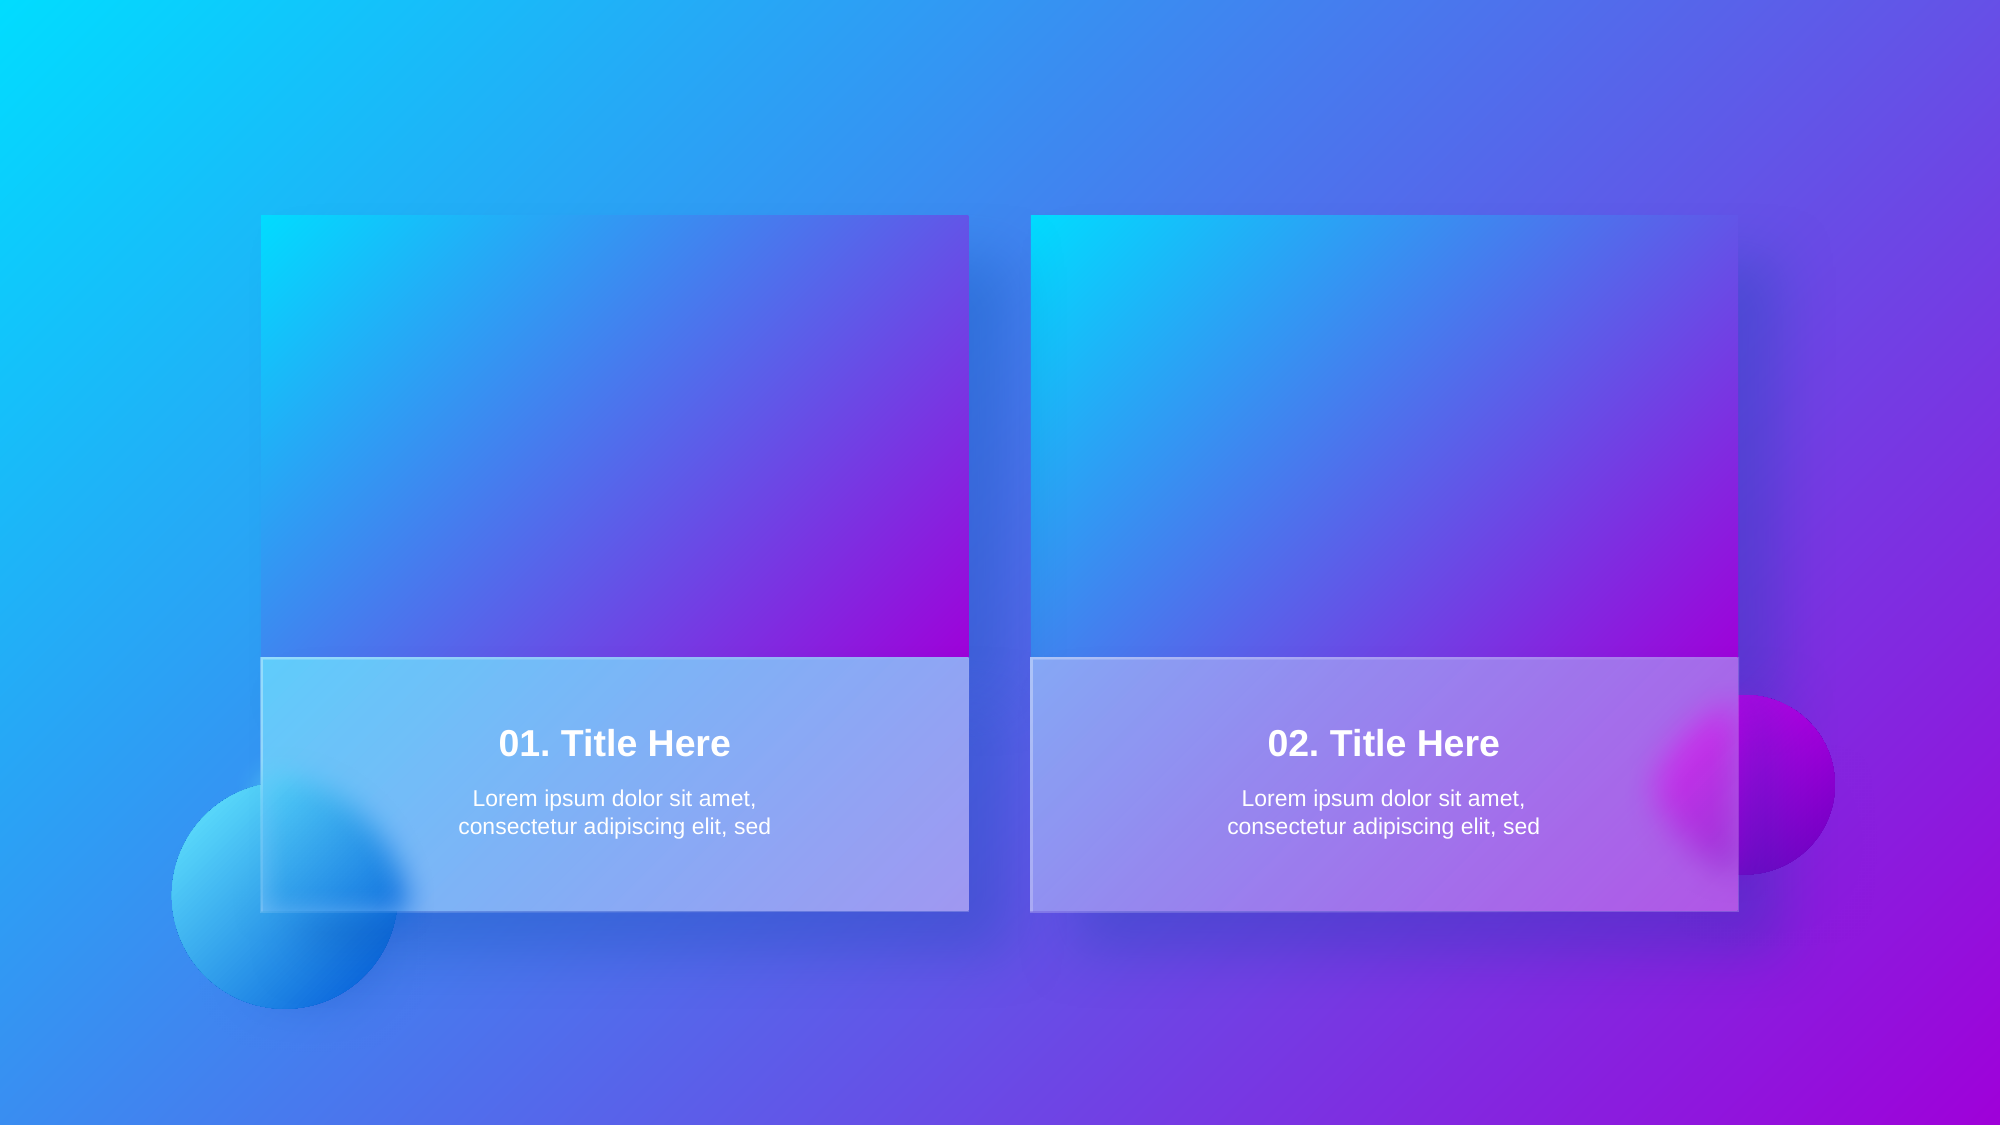

01. Title Here
02. Title Here

Lorem ipsum dolor sit amet, consectetur adipiscing elit, sed
Lorem ipsum dolor sit amet, consectetur adipiscing elit, sed